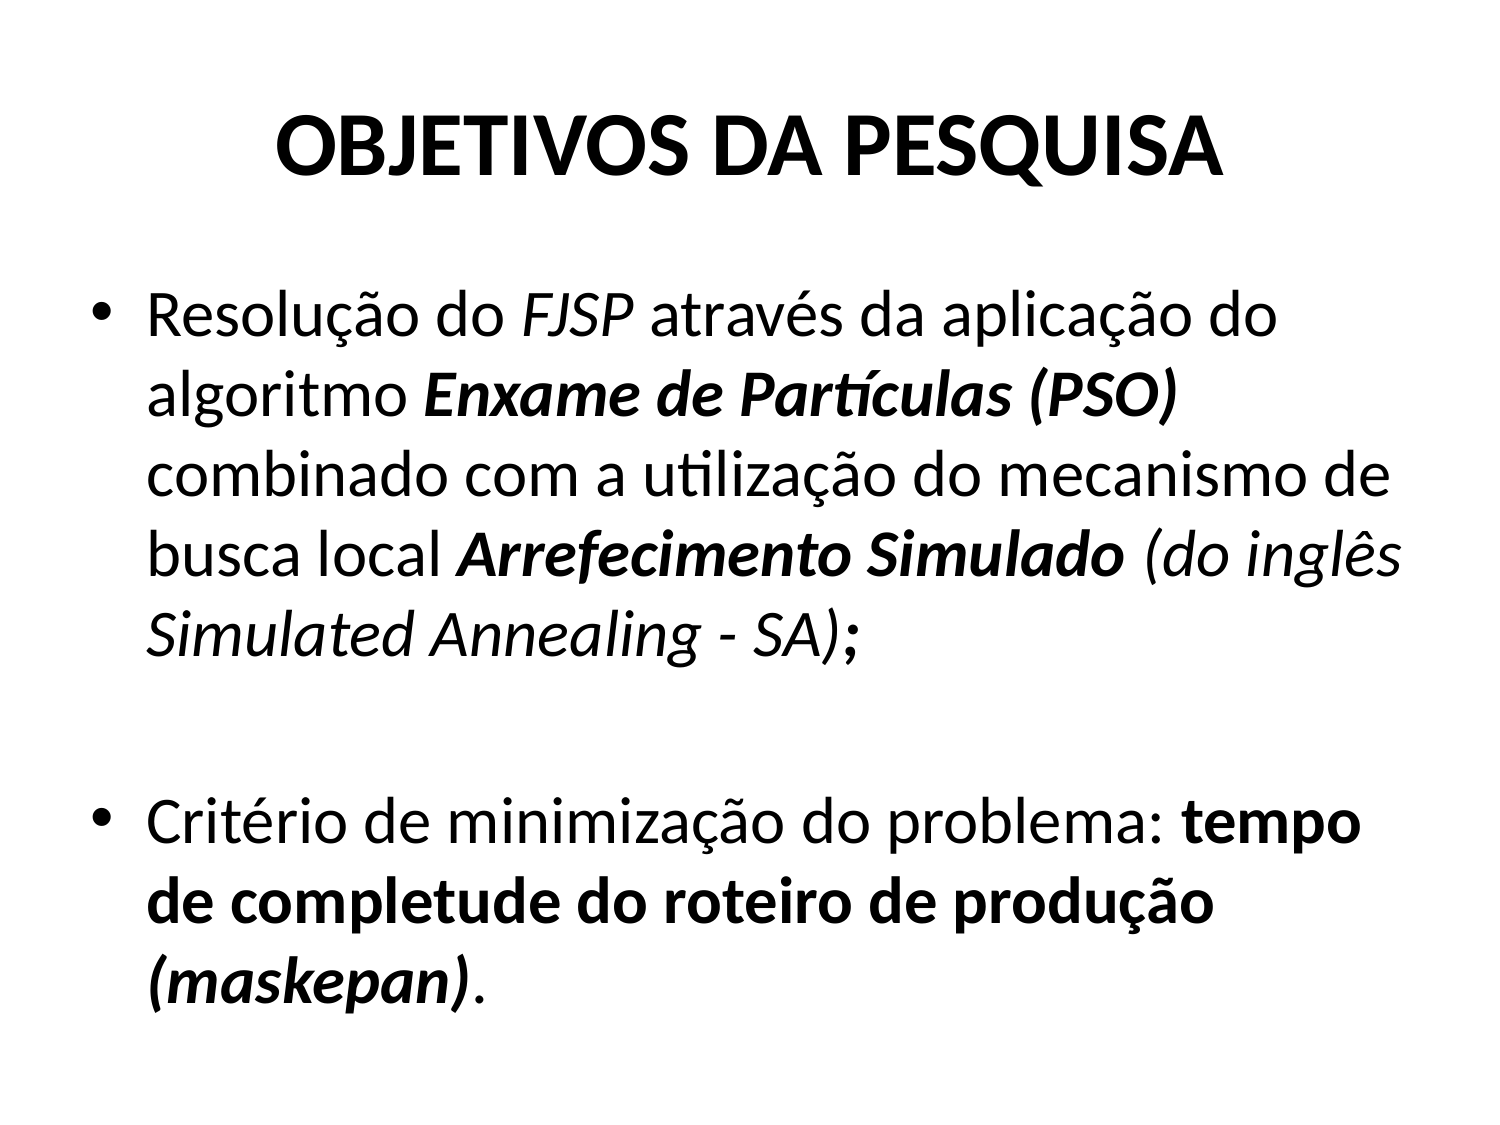

# OBJETIVOS DA PESQUISA
Resolução do FJSP através da aplicação do algoritmo Enxame de Partículas (PSO) combinado com a utilização do mecanismo de busca local Arrefecimento Simulado (do inglês Simulated Annealing - SA);

Critério de minimização do problema: tempo de completude do roteiro de produção (maskepan).